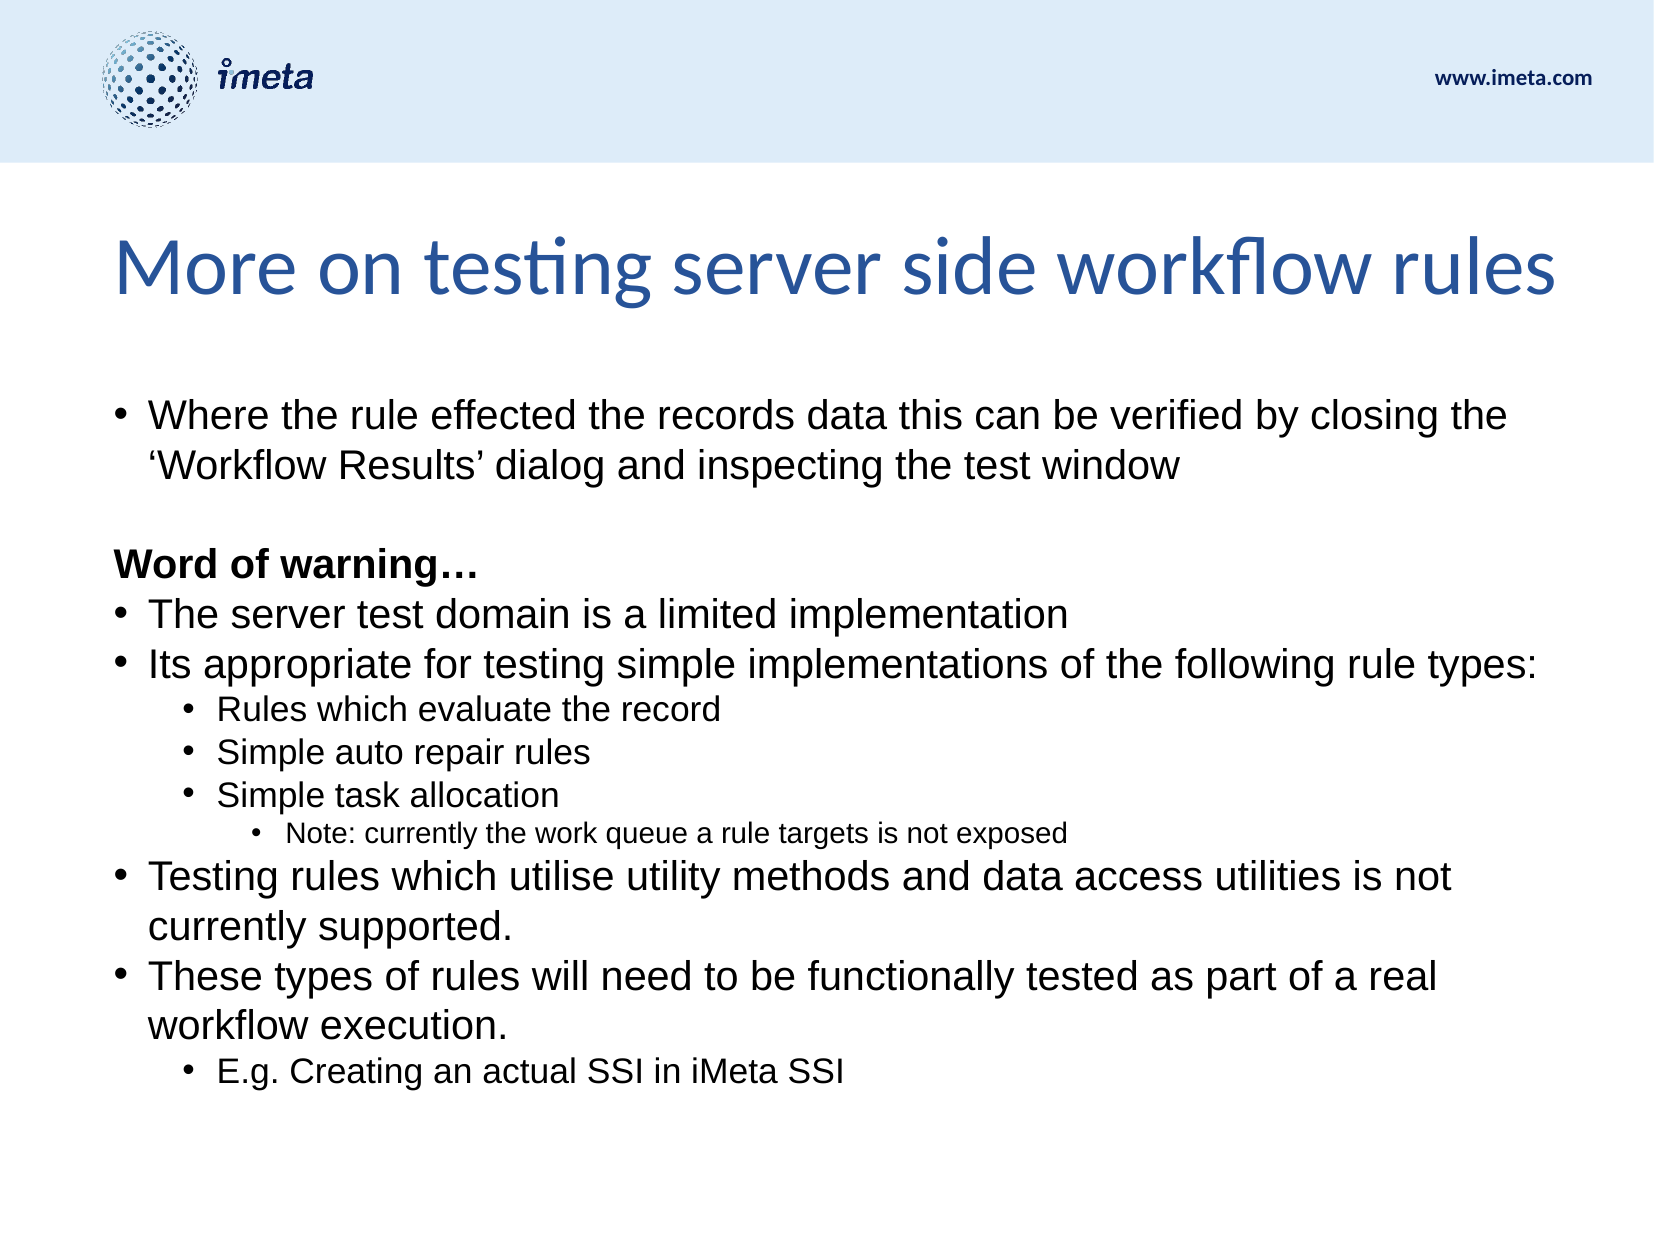

# More on testing server side workflow rules
Where the rule effected the records data this can be verified by closing the ‘Workflow Results’ dialog and inspecting the test window

Word of warning…
The server test domain is a limited implementation
Its appropriate for testing simple implementations of the following rule types:
Rules which evaluate the record
Simple auto repair rules
Simple task allocation
Note: currently the work queue a rule targets is not exposed
Testing rules which utilise utility methods and data access utilities is not currently supported.
These types of rules will need to be functionally tested as part of a real workflow execution.
E.g. Creating an actual SSI in iMeta SSI